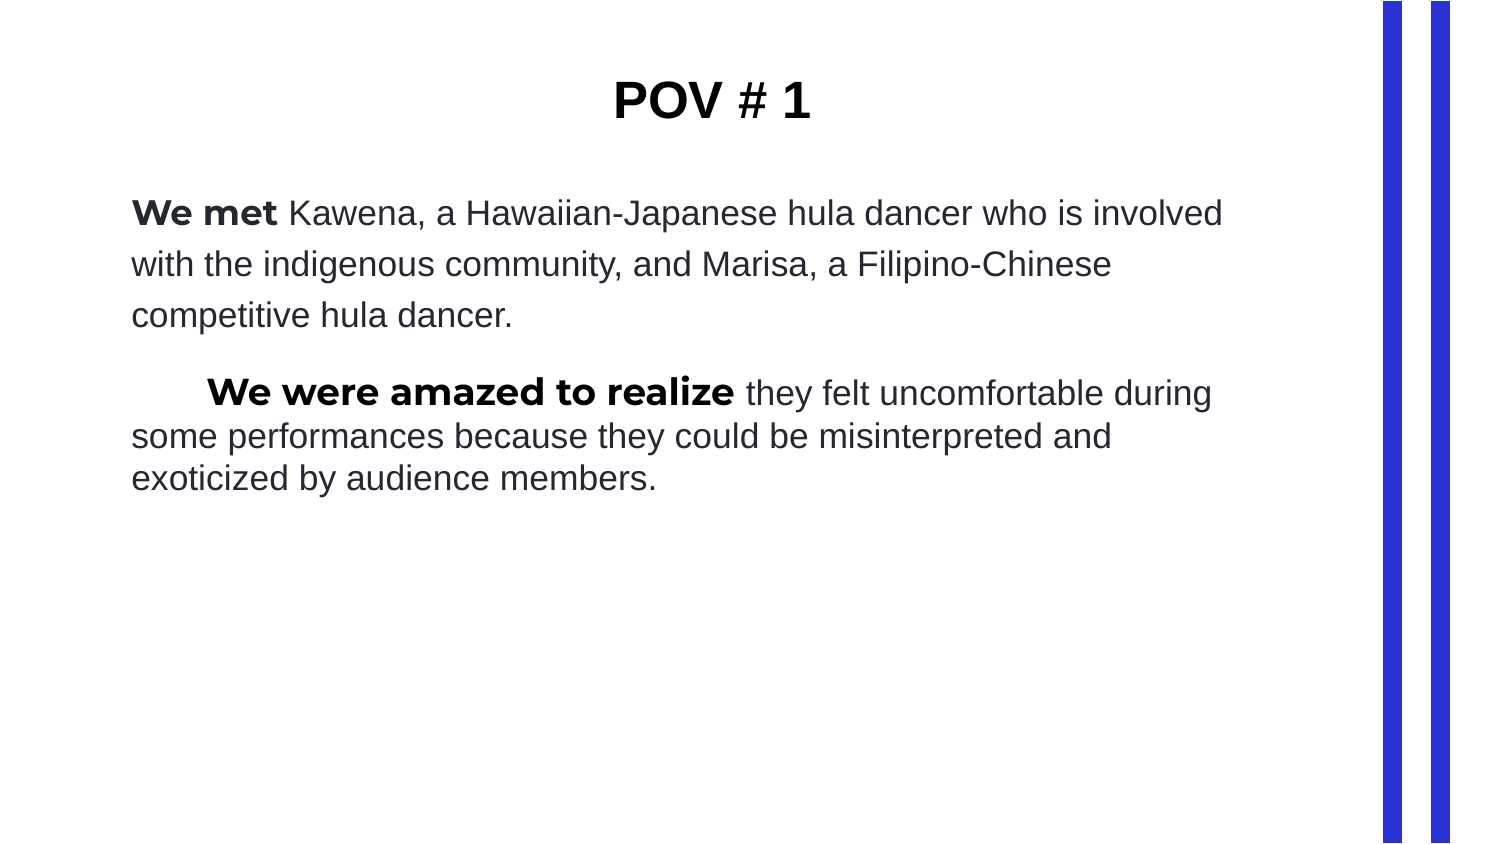

POV # 1
We met Kawena, a Hawaiian-Japanese hula dancer who is involved with the indigenous community, and Marisa, a Filipino-Chinese competitive hula dancer.
We were amazed to realize they felt uncomfortable during some performances because they could be misinterpreted and exoticized by audience members.